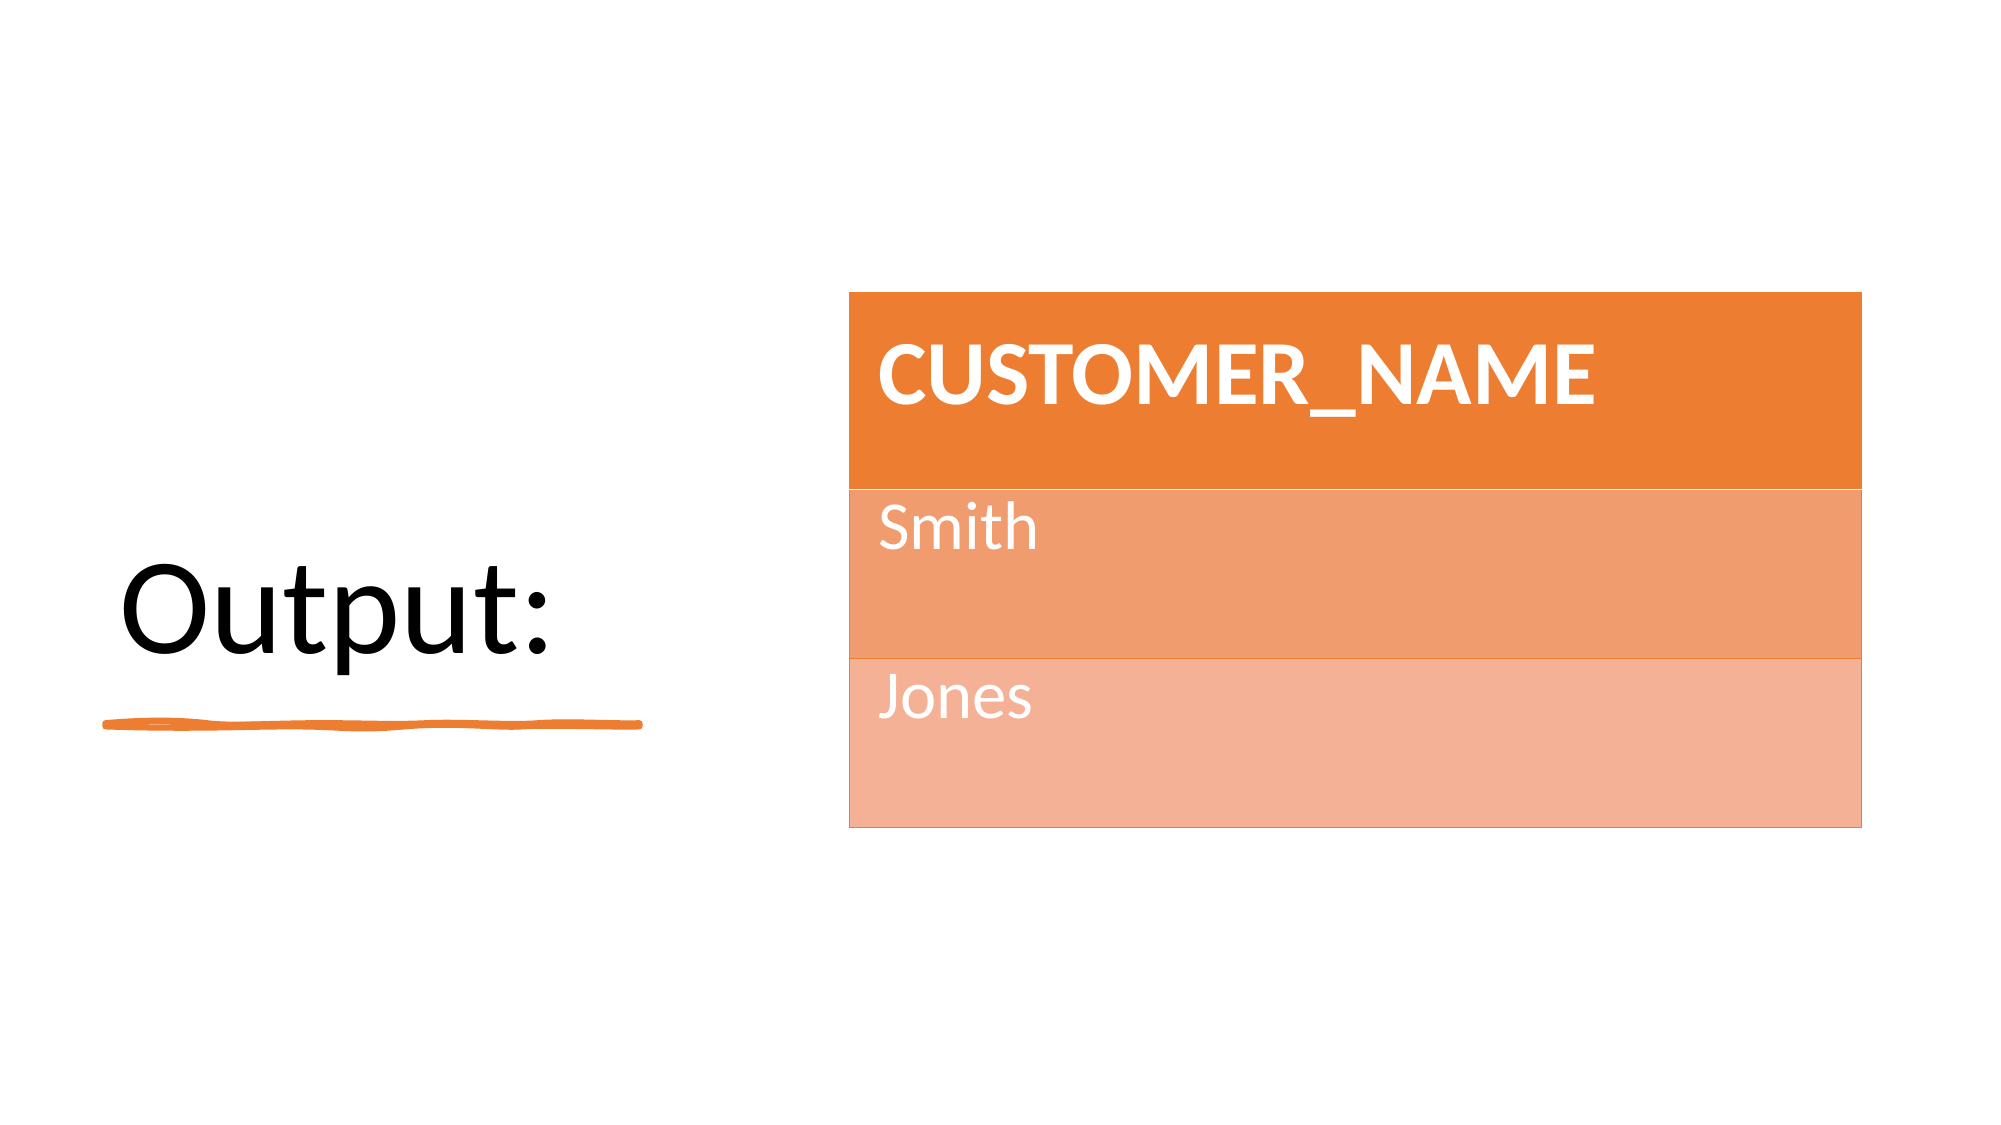

# Output:
| CUSTOMER\_NAME |
| --- |
| Smith |
| Jones |